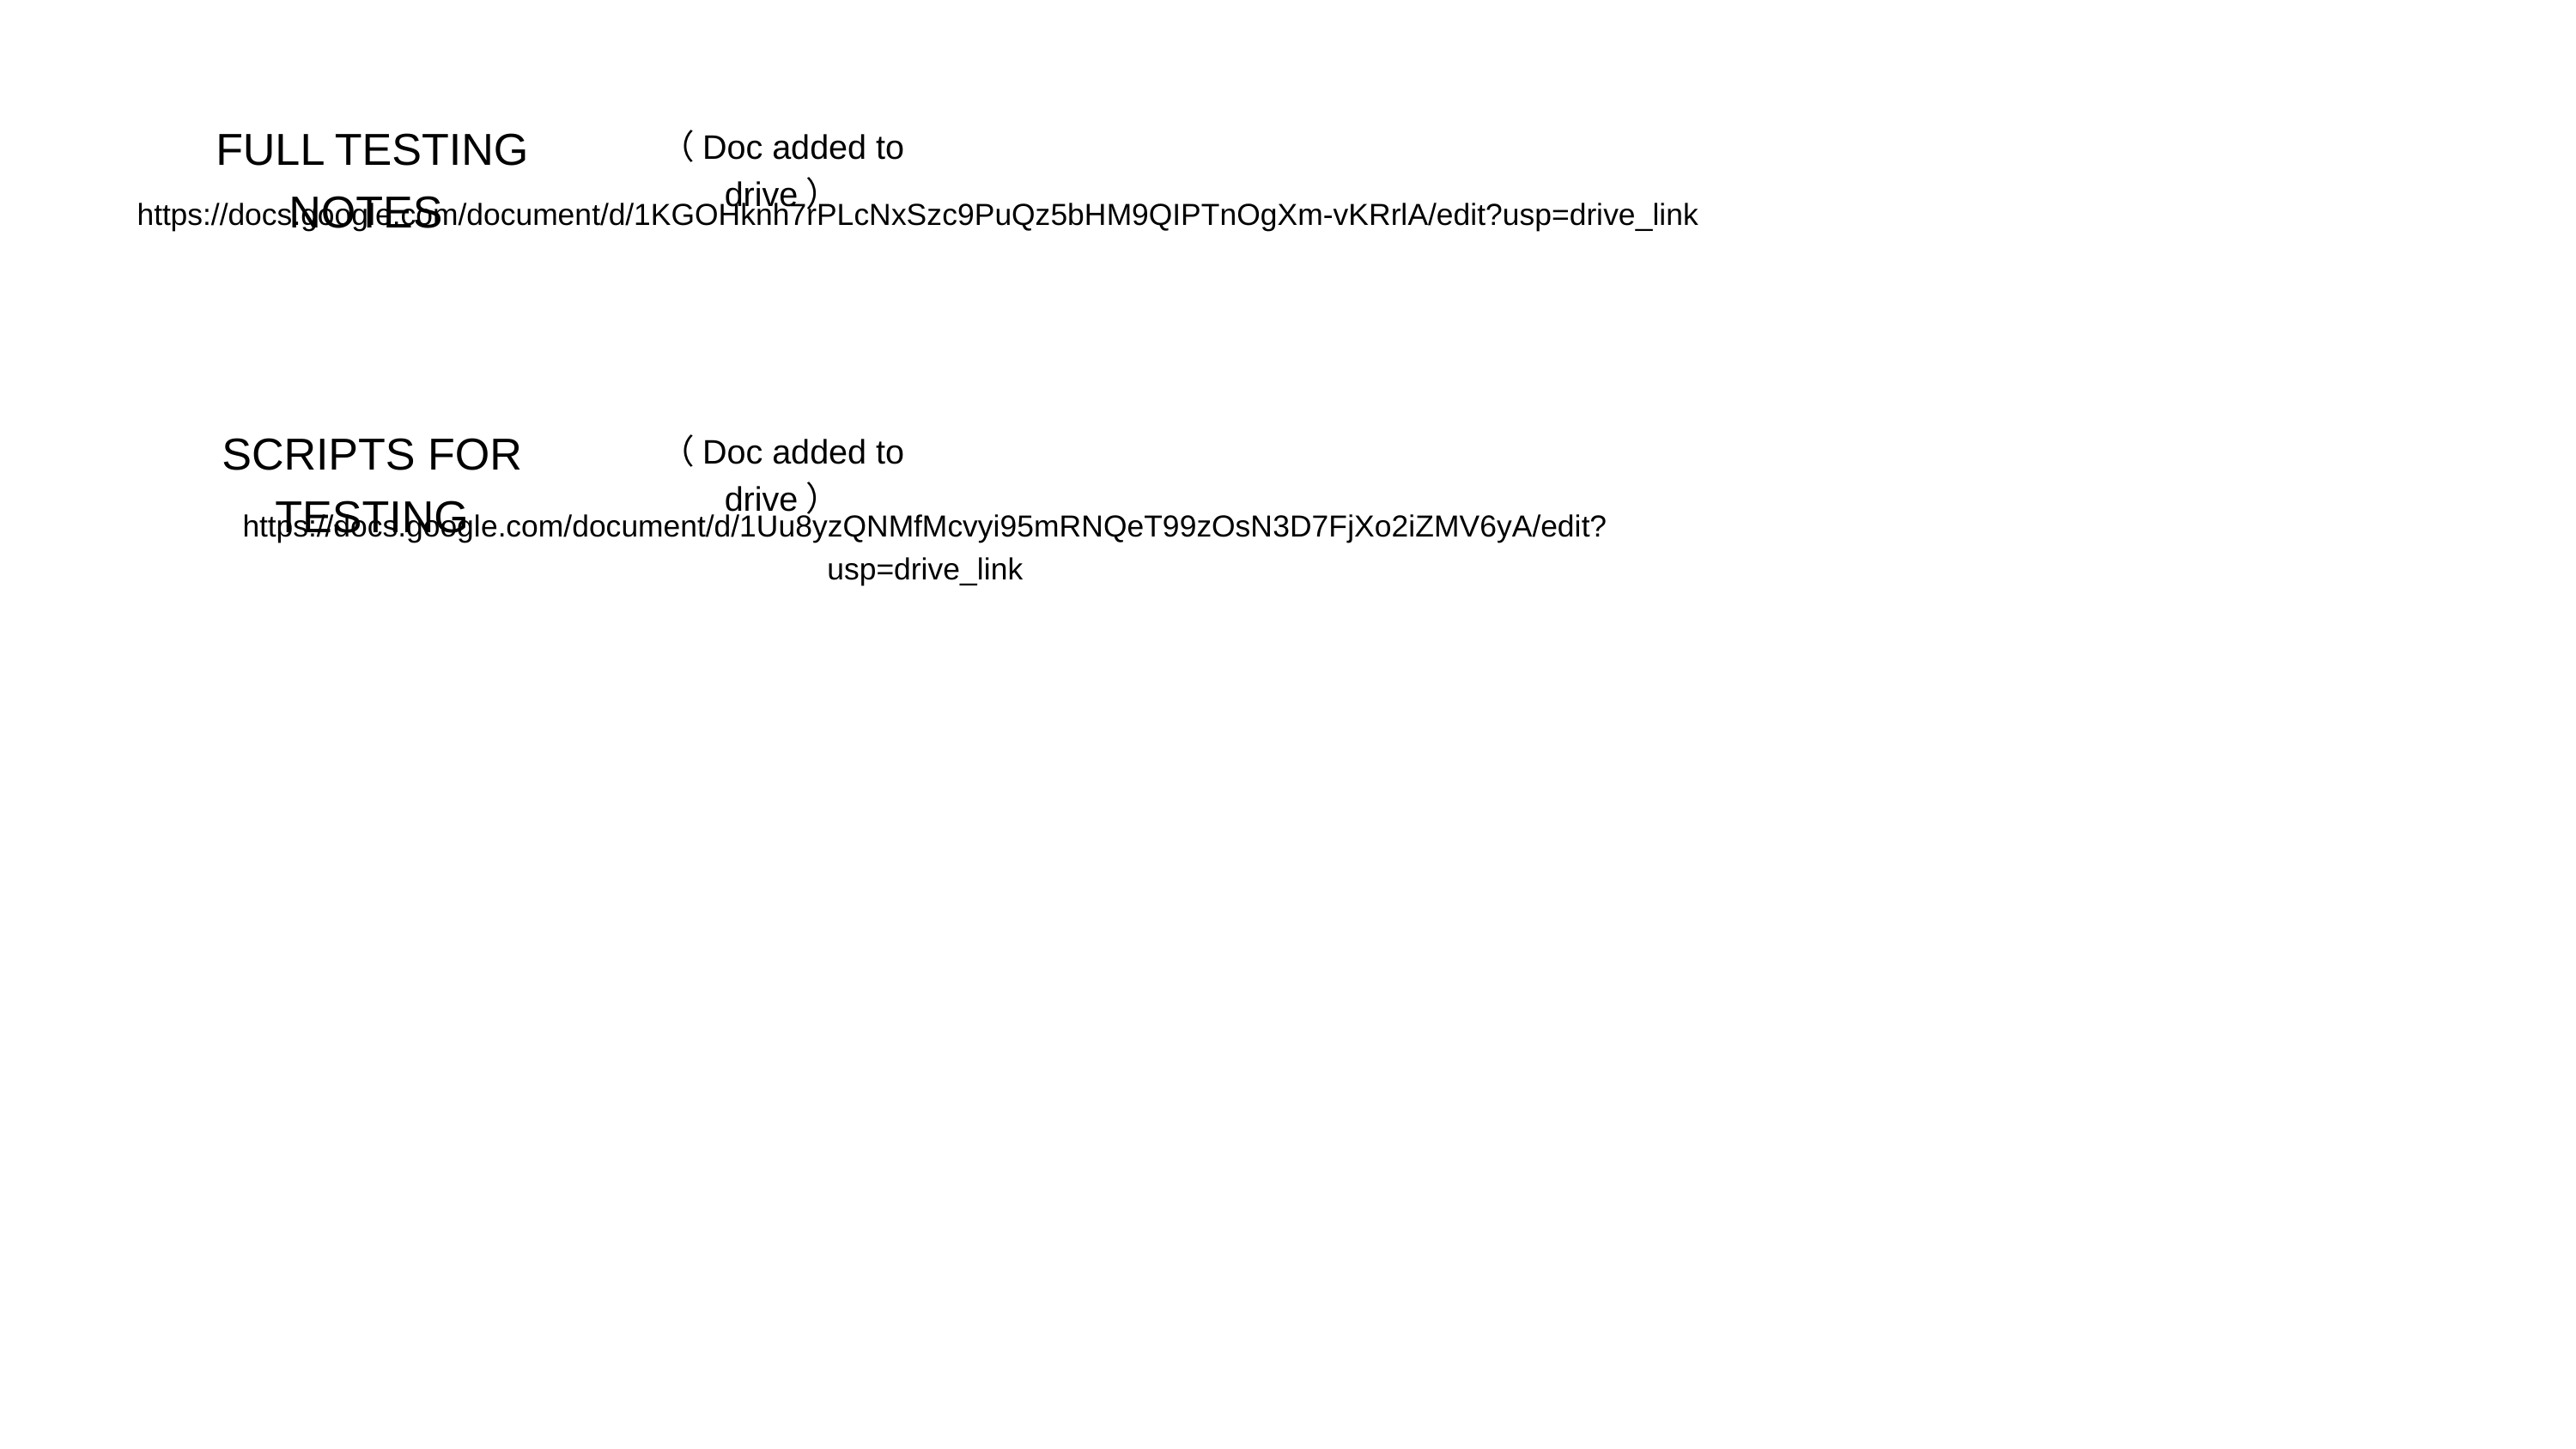

FULL TESTING NOTES
（Doc added to drive）
https://docs.google.com/document/d/1KGOHknh7rPLcNxSzc9PuQz5bHM9QIPTnOgXm-vKRrlA/edit?usp=drive_link
SCRIPTS FOR TESTING
（Doc added to drive）
https://docs.google.com/document/d/1Uu8yzQNMfMcvyi95mRNQeT99zOsN3D7FjXo2iZMV6yA/edit?usp=drive_link